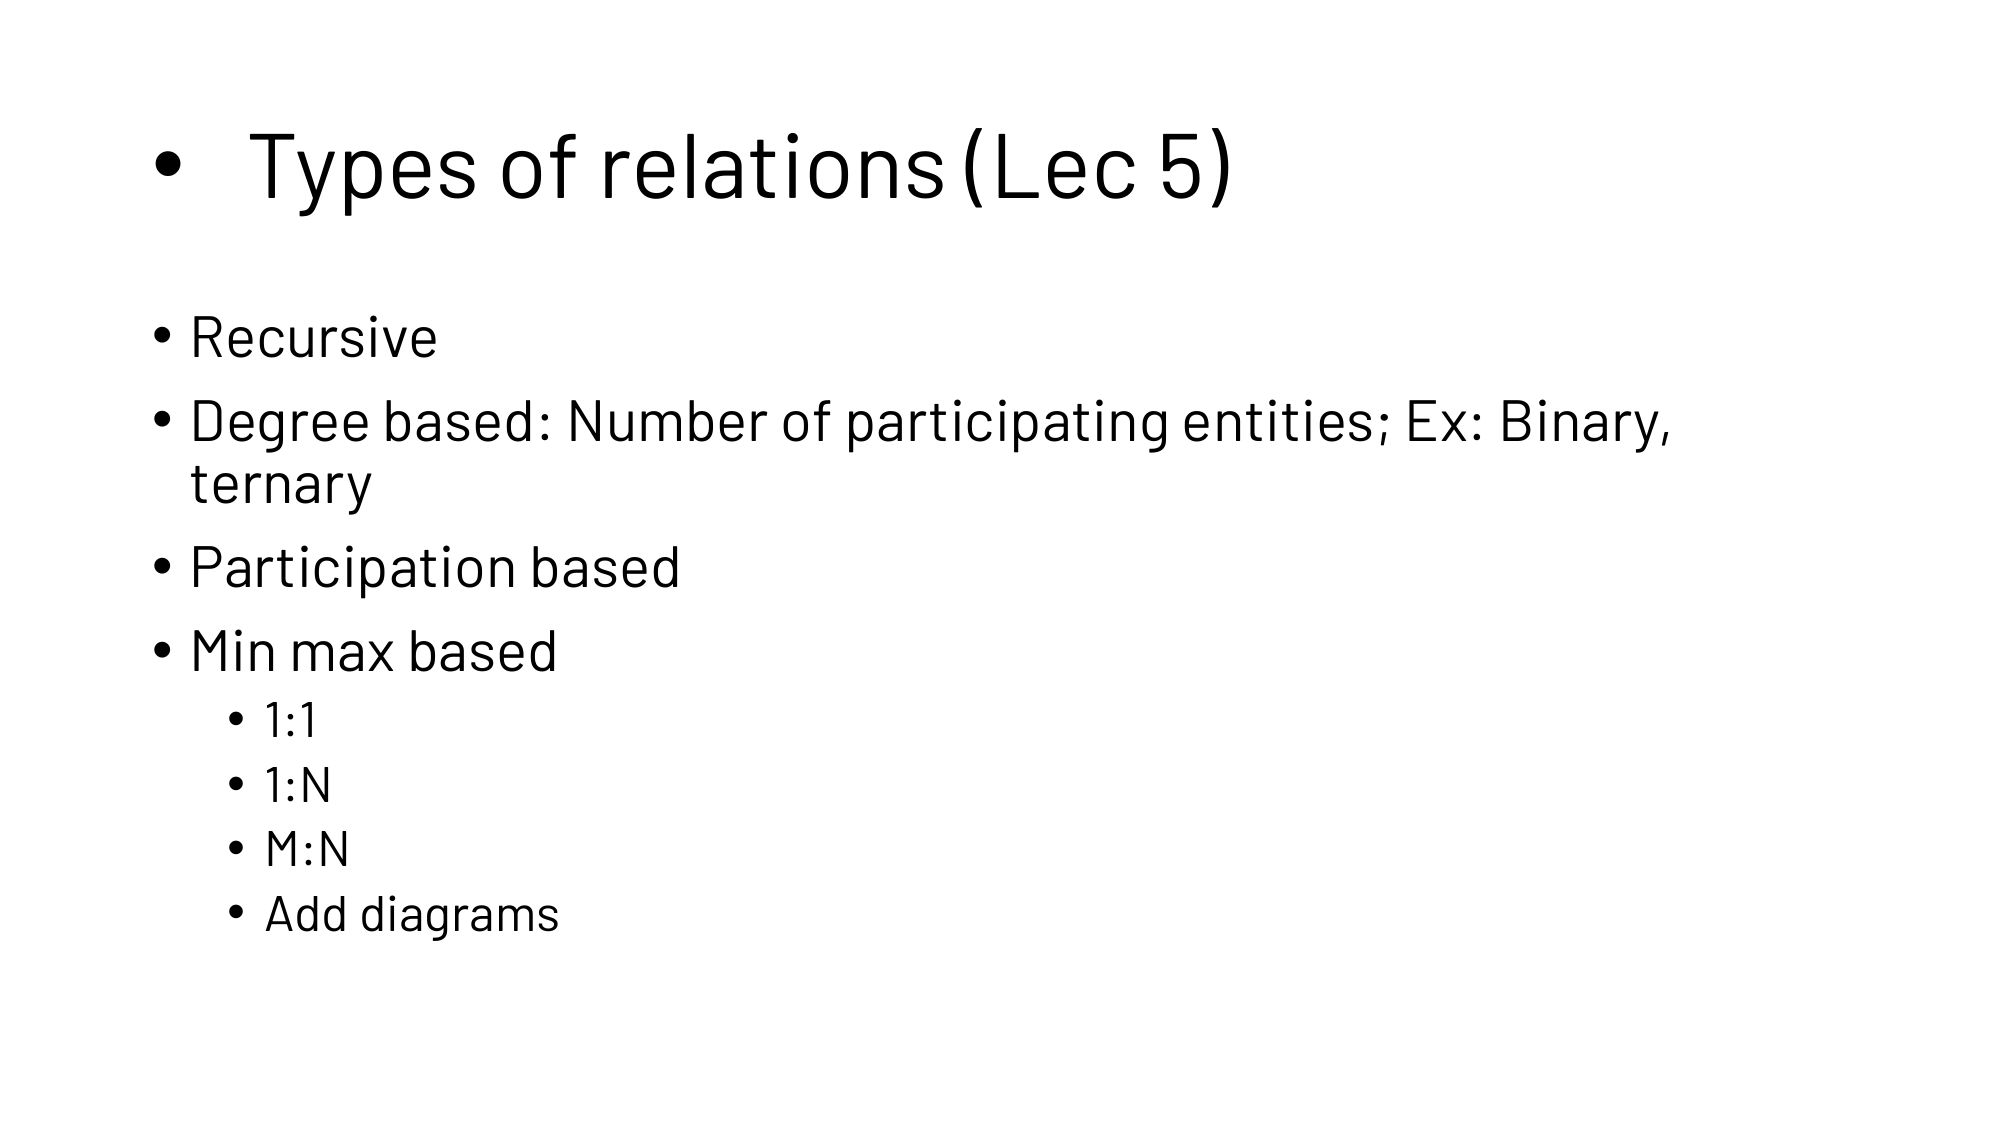

# Types of relations (Lec 5)
Recursive
Degree based: Number of participating entities; Ex: Binary, ternary
Participation based
Min max based
1:1
1:N
M:N
Add diagrams